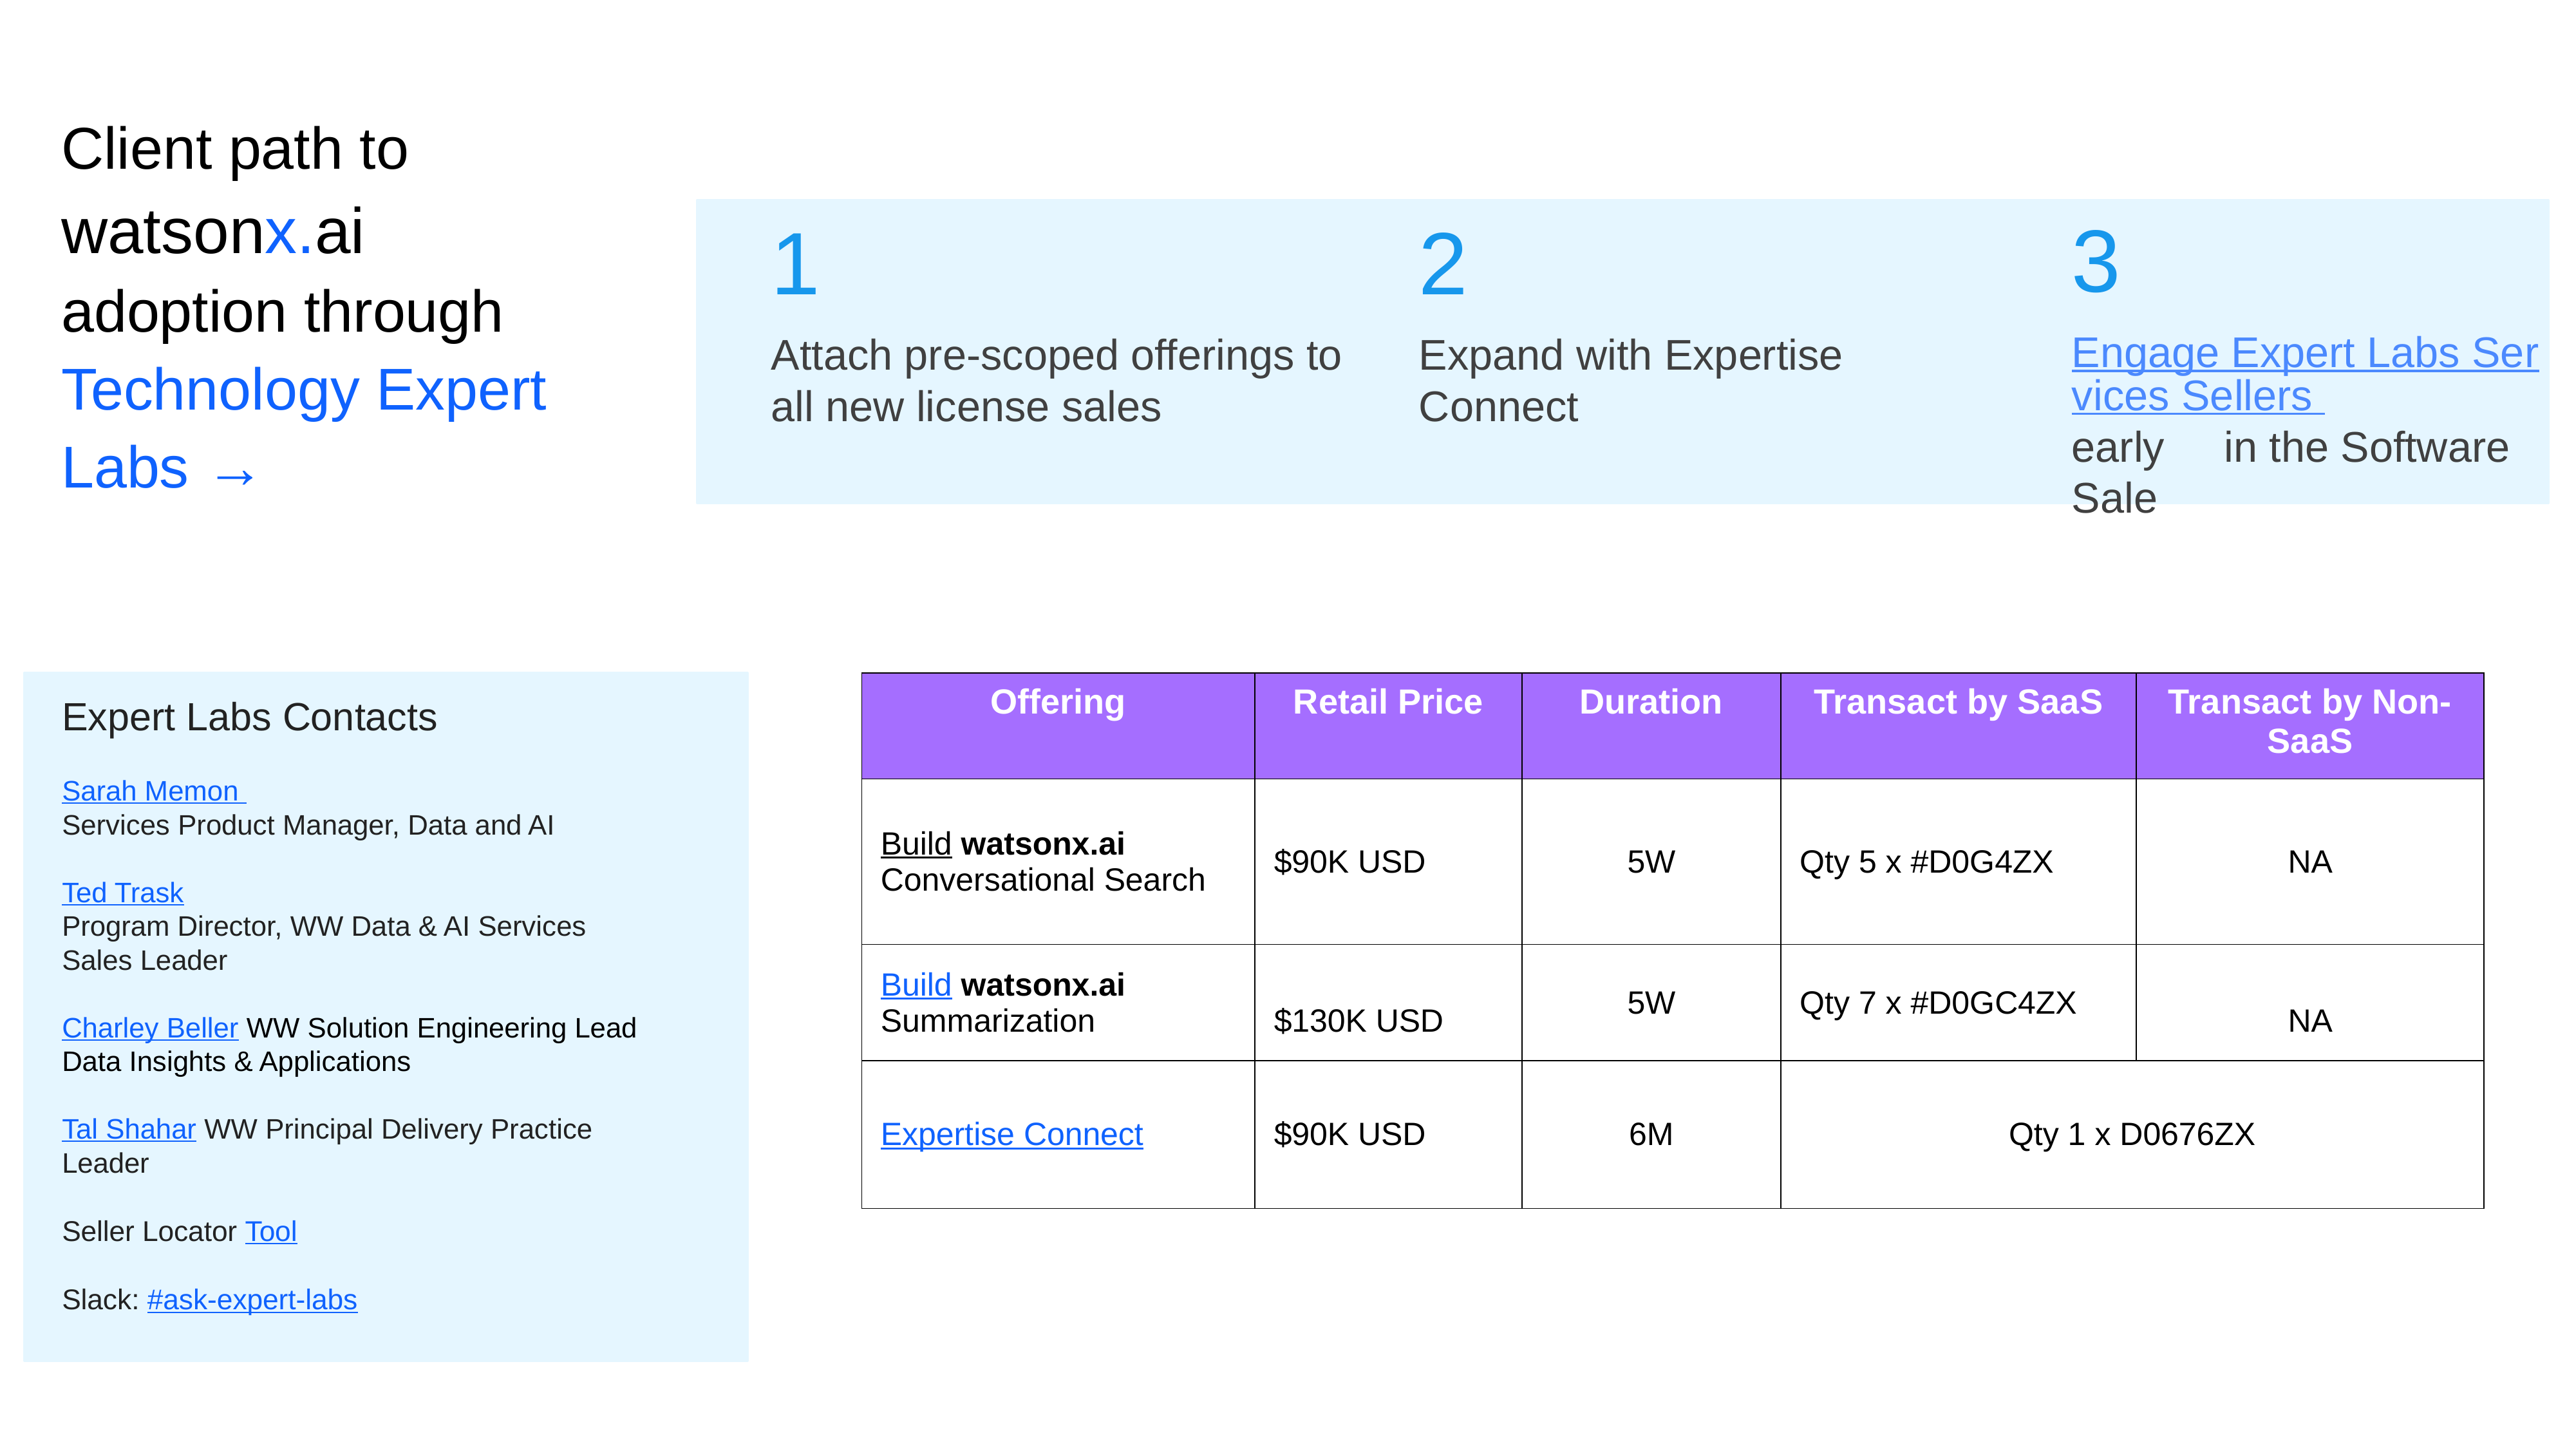

Client path to watsonx.ai adoption through
Technology Expert Labs →

3
Engage Expert Labs Services Sellers early     in the Software Sale
2
Expand with Expertise Connect
1
Attach pre-scoped offerings to all new license sales

Expert Labs Contacts

Sarah Memon
Services Product Manager, Data and AI

Ted Trask
Program Director, WW Data & AI Services Sales Leader

Charley Beller WW Solution Engineering Lead Data Insights & Applications

Tal Shahar WW Principal Delivery Practice Leader

Seller Locator Tool

Slack: #ask-expert-labs

| Offering​ | Retail Price​ | Duration​ | Transact by SaaS​ | Transact by Non-SaaS​ |
| --- | --- | --- | --- | --- |
| Build watsonx.ai Conversational Search | $90K USD | ​5W | Qty 5 x #D0G4ZX | NA |
| Build watsonx.ai Summarization | $130K USD | ​5W | Qty 7 x #D0GC4ZX | NA |
| Expertise Connect | $90K USD | 6M | Qty 1 x D0676ZX |  |